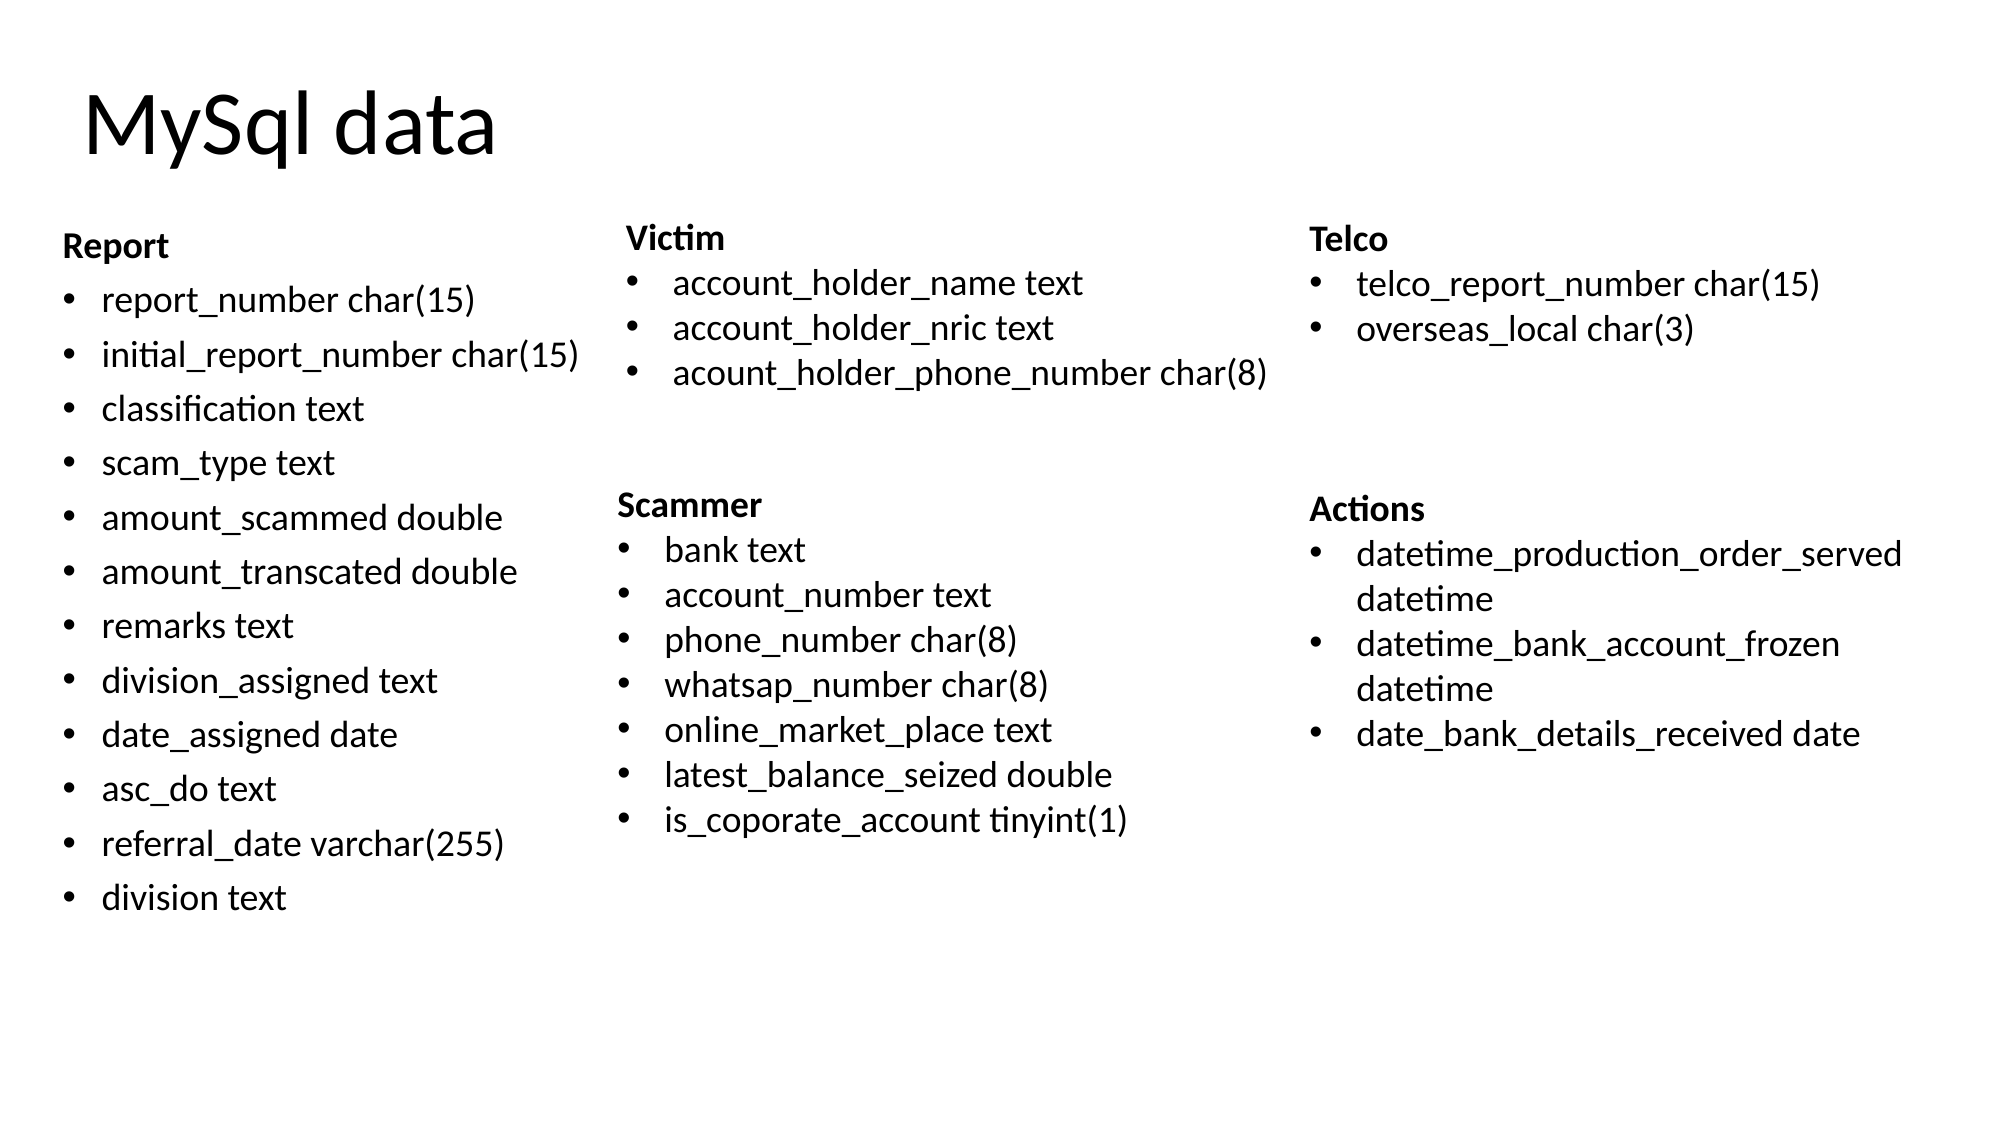

# MySql data
Victim
account_holder_name text
account_holder_nric text
acount_holder_phone_number char(8)

Telco
telco_report_number char(15)
overseas_local char(3)

Actions
datetime_production_order_served datetime
datetime_bank_account_frozen datetime
date_bank_details_received date
Report
report_number char(15)
initial_report_number char(15)
classification text
scam_type text
amount_scammed double
amount_transcated double
remarks text
division_assigned text
date_assigned date
asc_do text
referral_date varchar(255)
division text

Scammer
bank text
account_number text
phone_number char(8)
whatsap_number char(8)
online_market_place text
latest_balance_seized double
is_coporate_account tinyint(1)